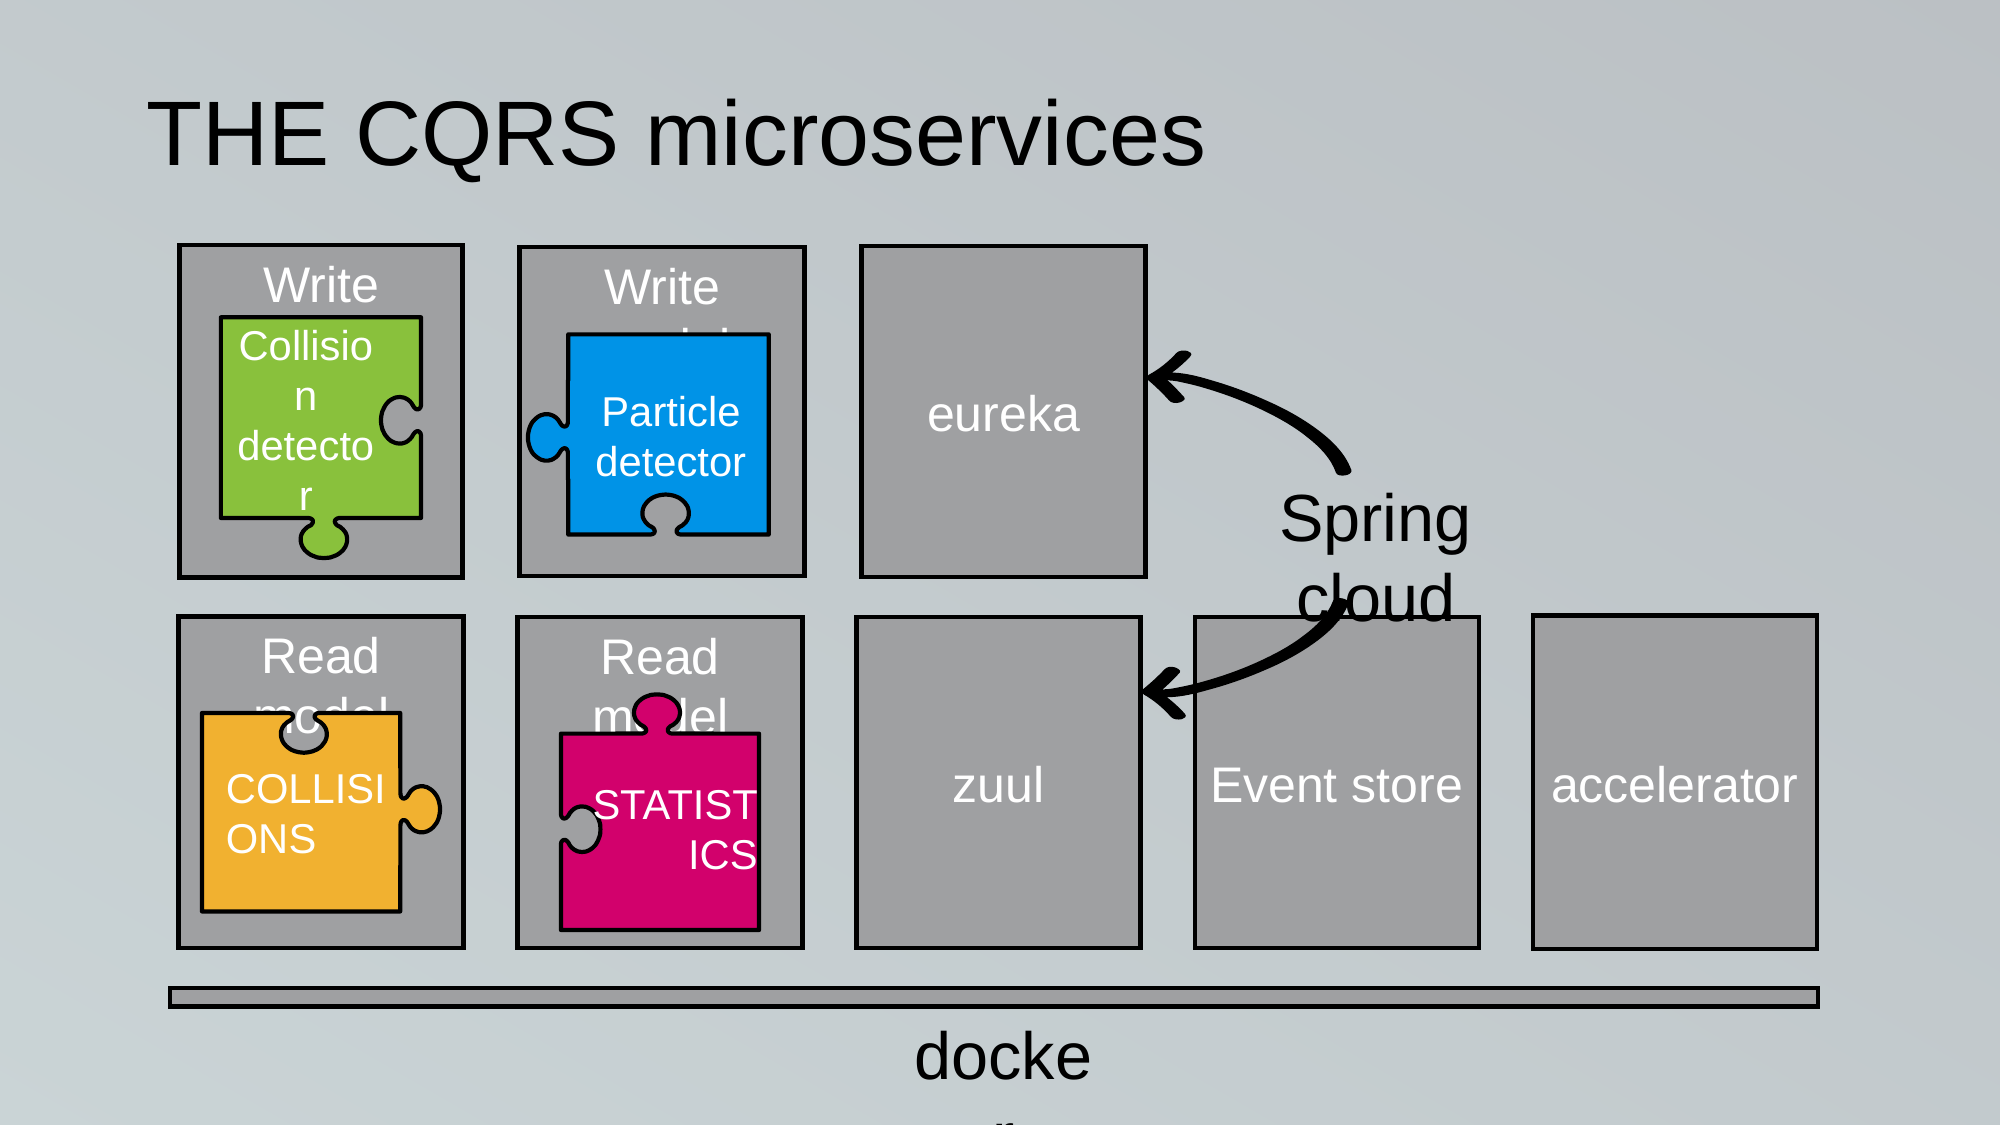

# THE CQRS microservices
Write model
Collision
detector
eureka
Write model
Particle
detector

Spring cloud
accelerator
Read model
COLLISIONS
Read model
STATISTICS
zuul
Event store

docker